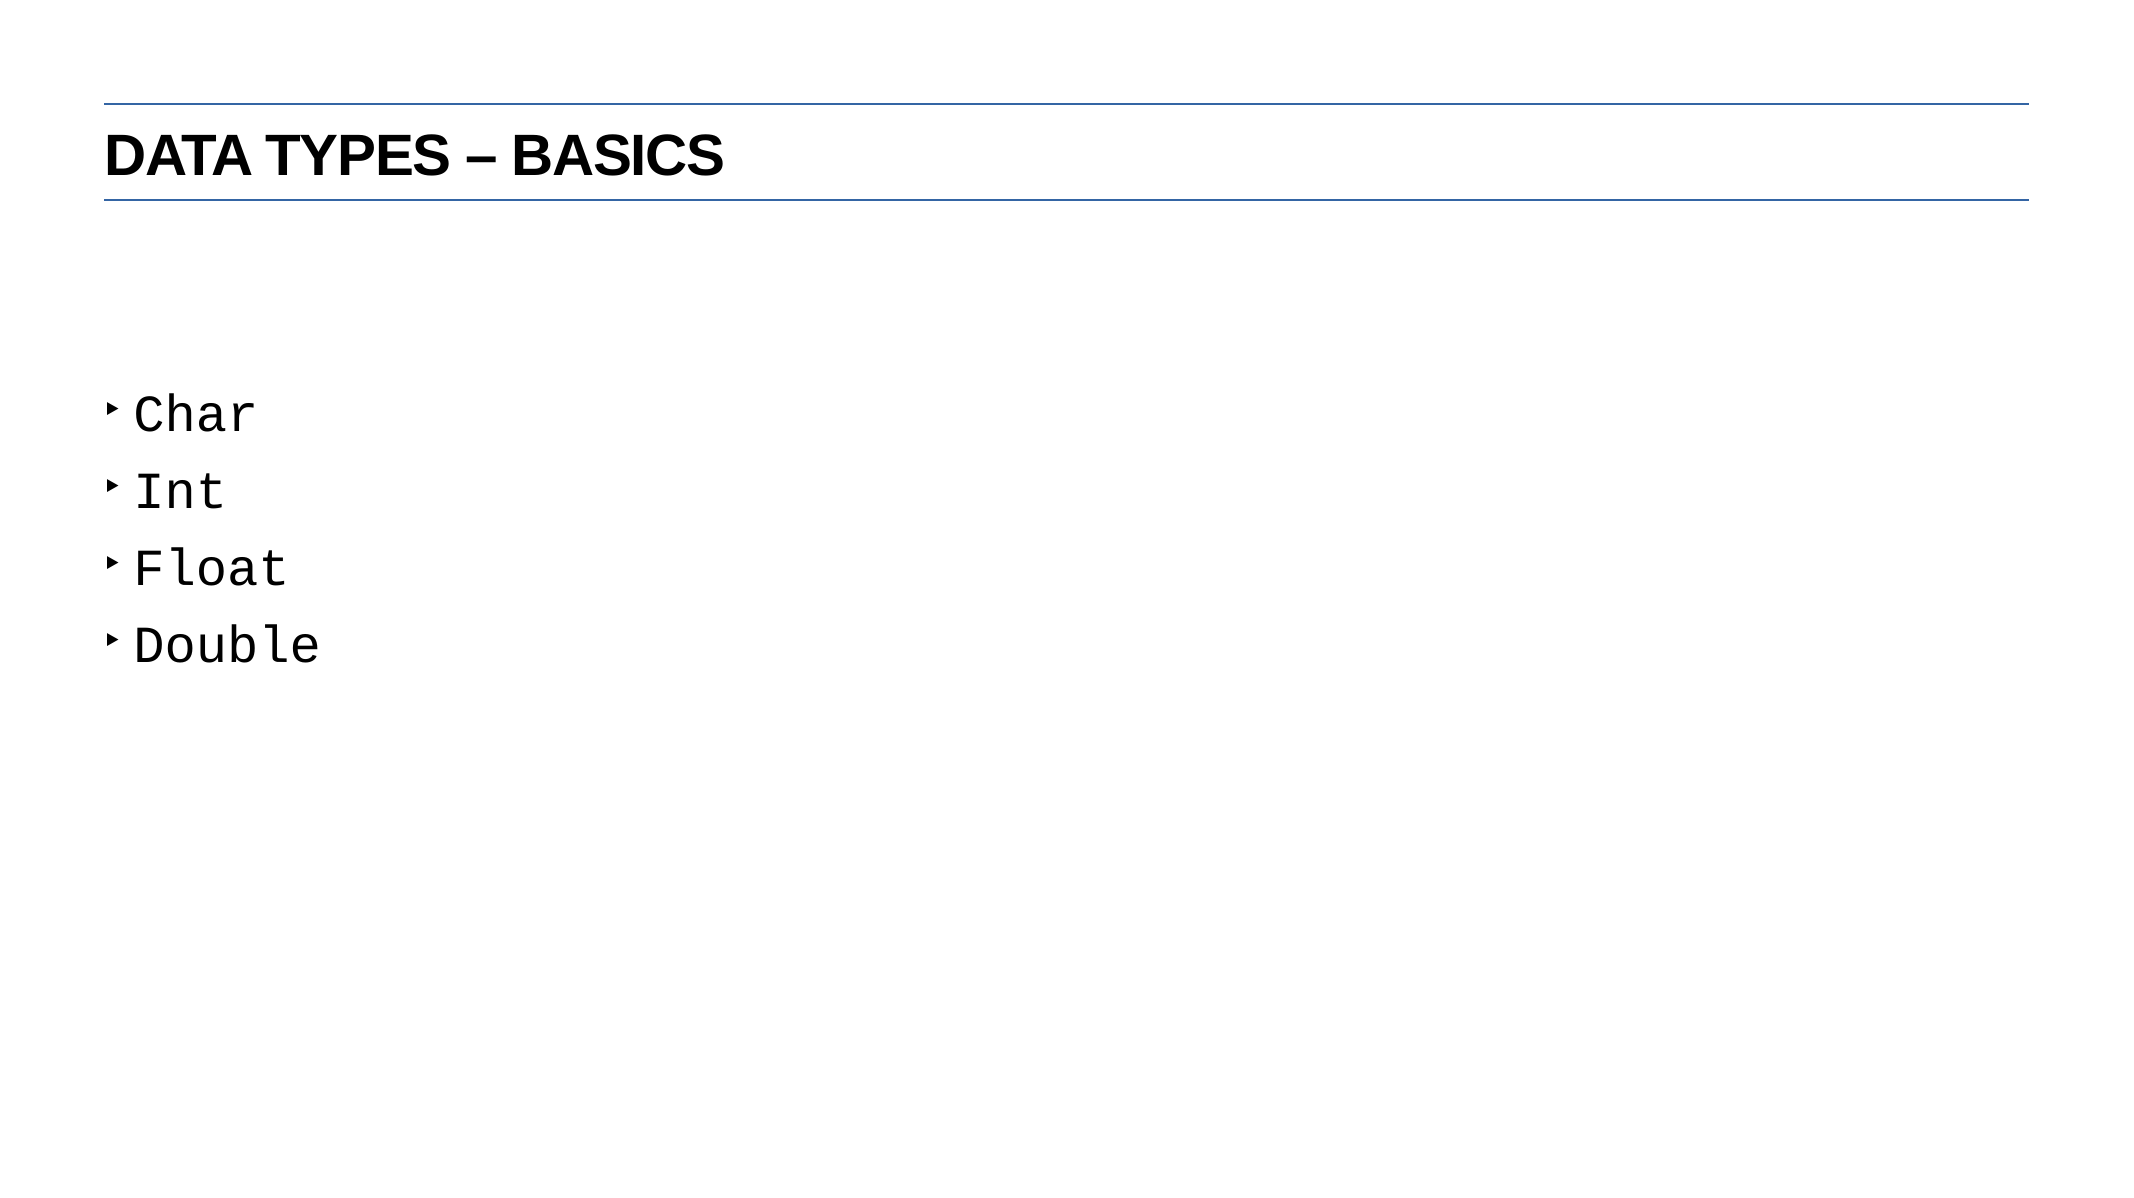

Data types – Basics

Char
Int
Float
Double